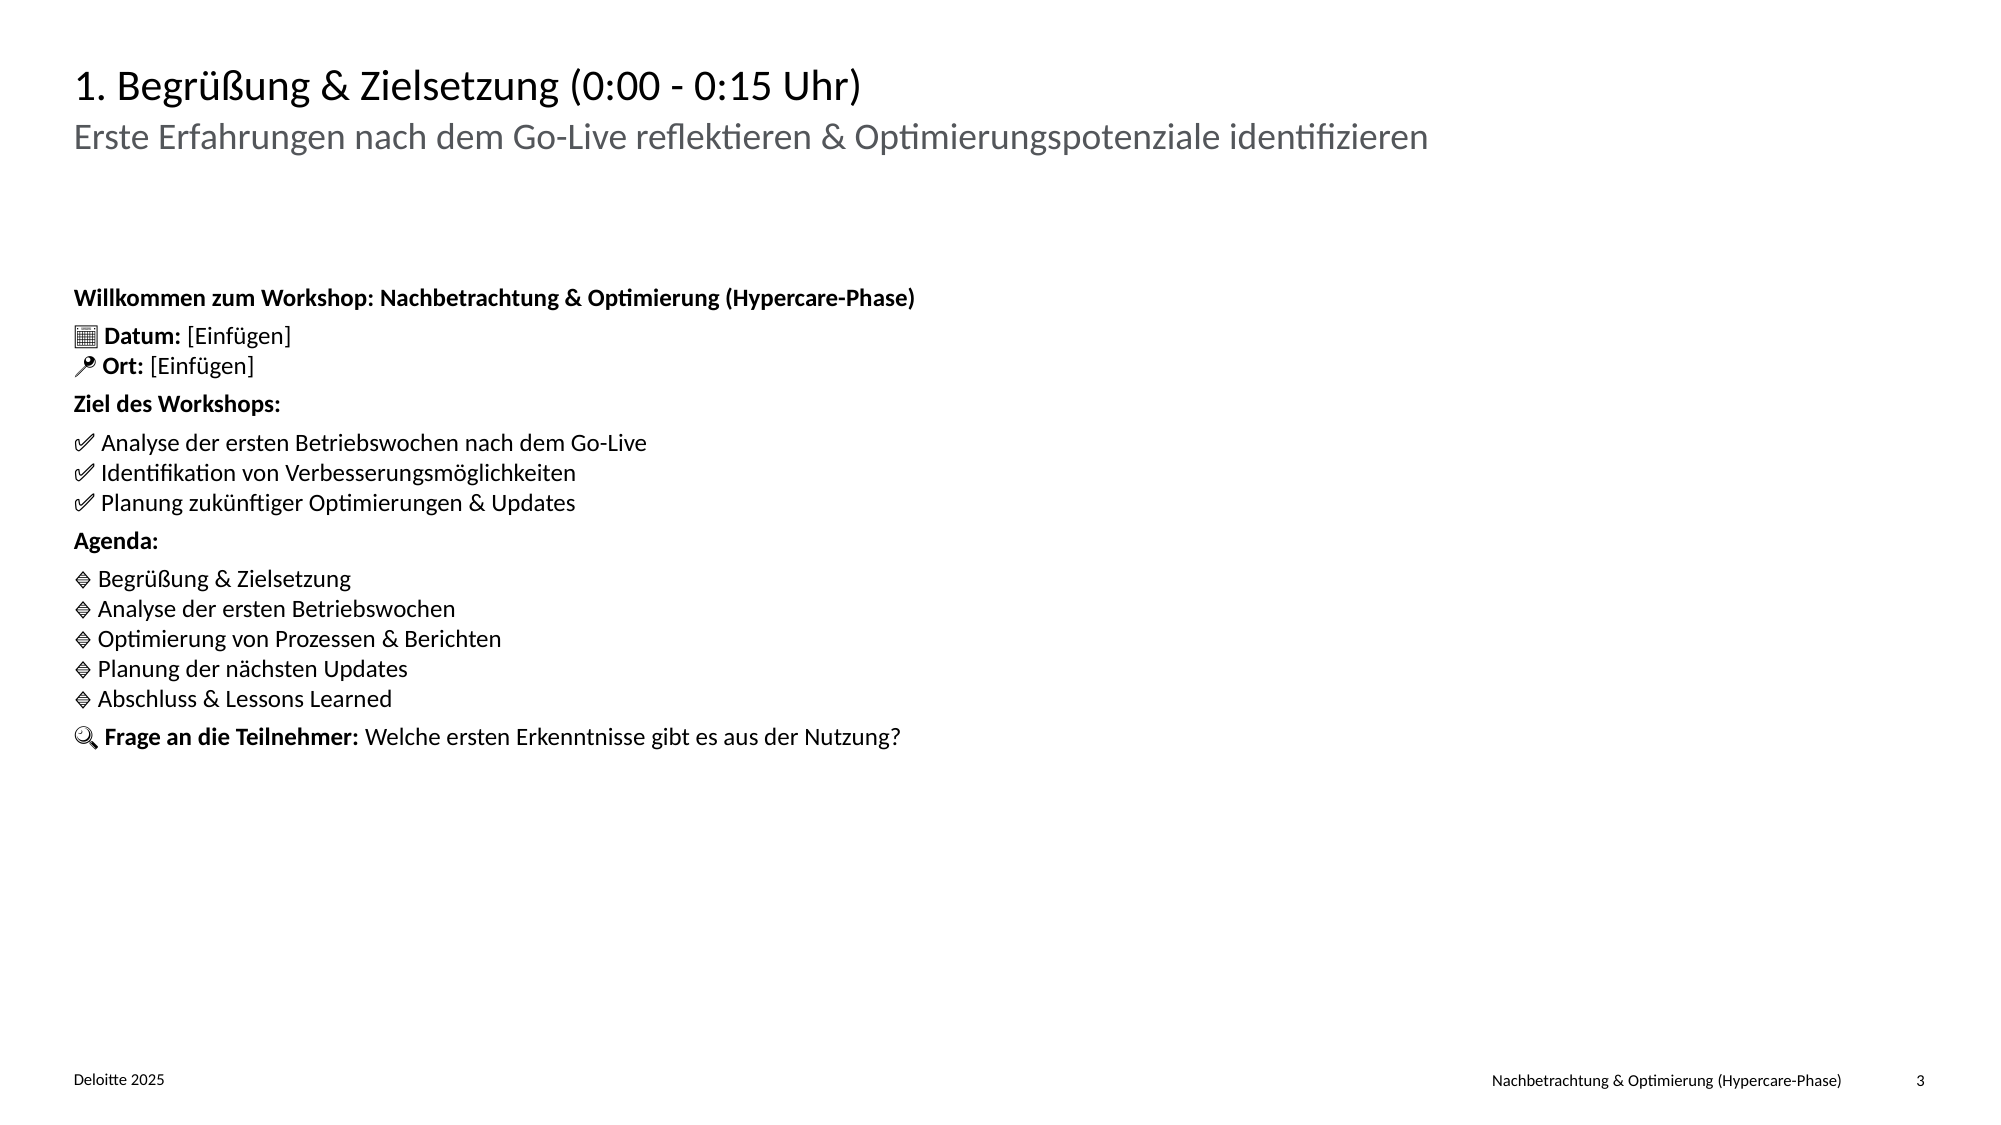

# 1. Begrüßung & Zielsetzung (0:00 - 0:15 Uhr)
Erste Erfahrungen nach dem Go-Live reflektieren & Optimierungspotenziale identifizieren
Willkommen zum Workshop: Nachbetrachtung & Optimierung (Hypercare-Phase)
📅 Datum: [Einfügen]
📍 Ort: [Einfügen]
Ziel des Workshops:
✅ Analyse der ersten Betriebswochen nach dem Go-Live
✅ Identifikation von Verbesserungsmöglichkeiten
✅ Planung zukünftiger Optimierungen & Updates
Agenda:
🔹 Begrüßung & Zielsetzung
🔹 Analyse der ersten Betriebswochen
🔹 Optimierung von Prozessen & Berichten
🔹 Planung der nächsten Updates
🔹 Abschluss & Lessons Learned
🔍 Frage an die Teilnehmer: Welche ersten Erkenntnisse gibt es aus der Nutzung?